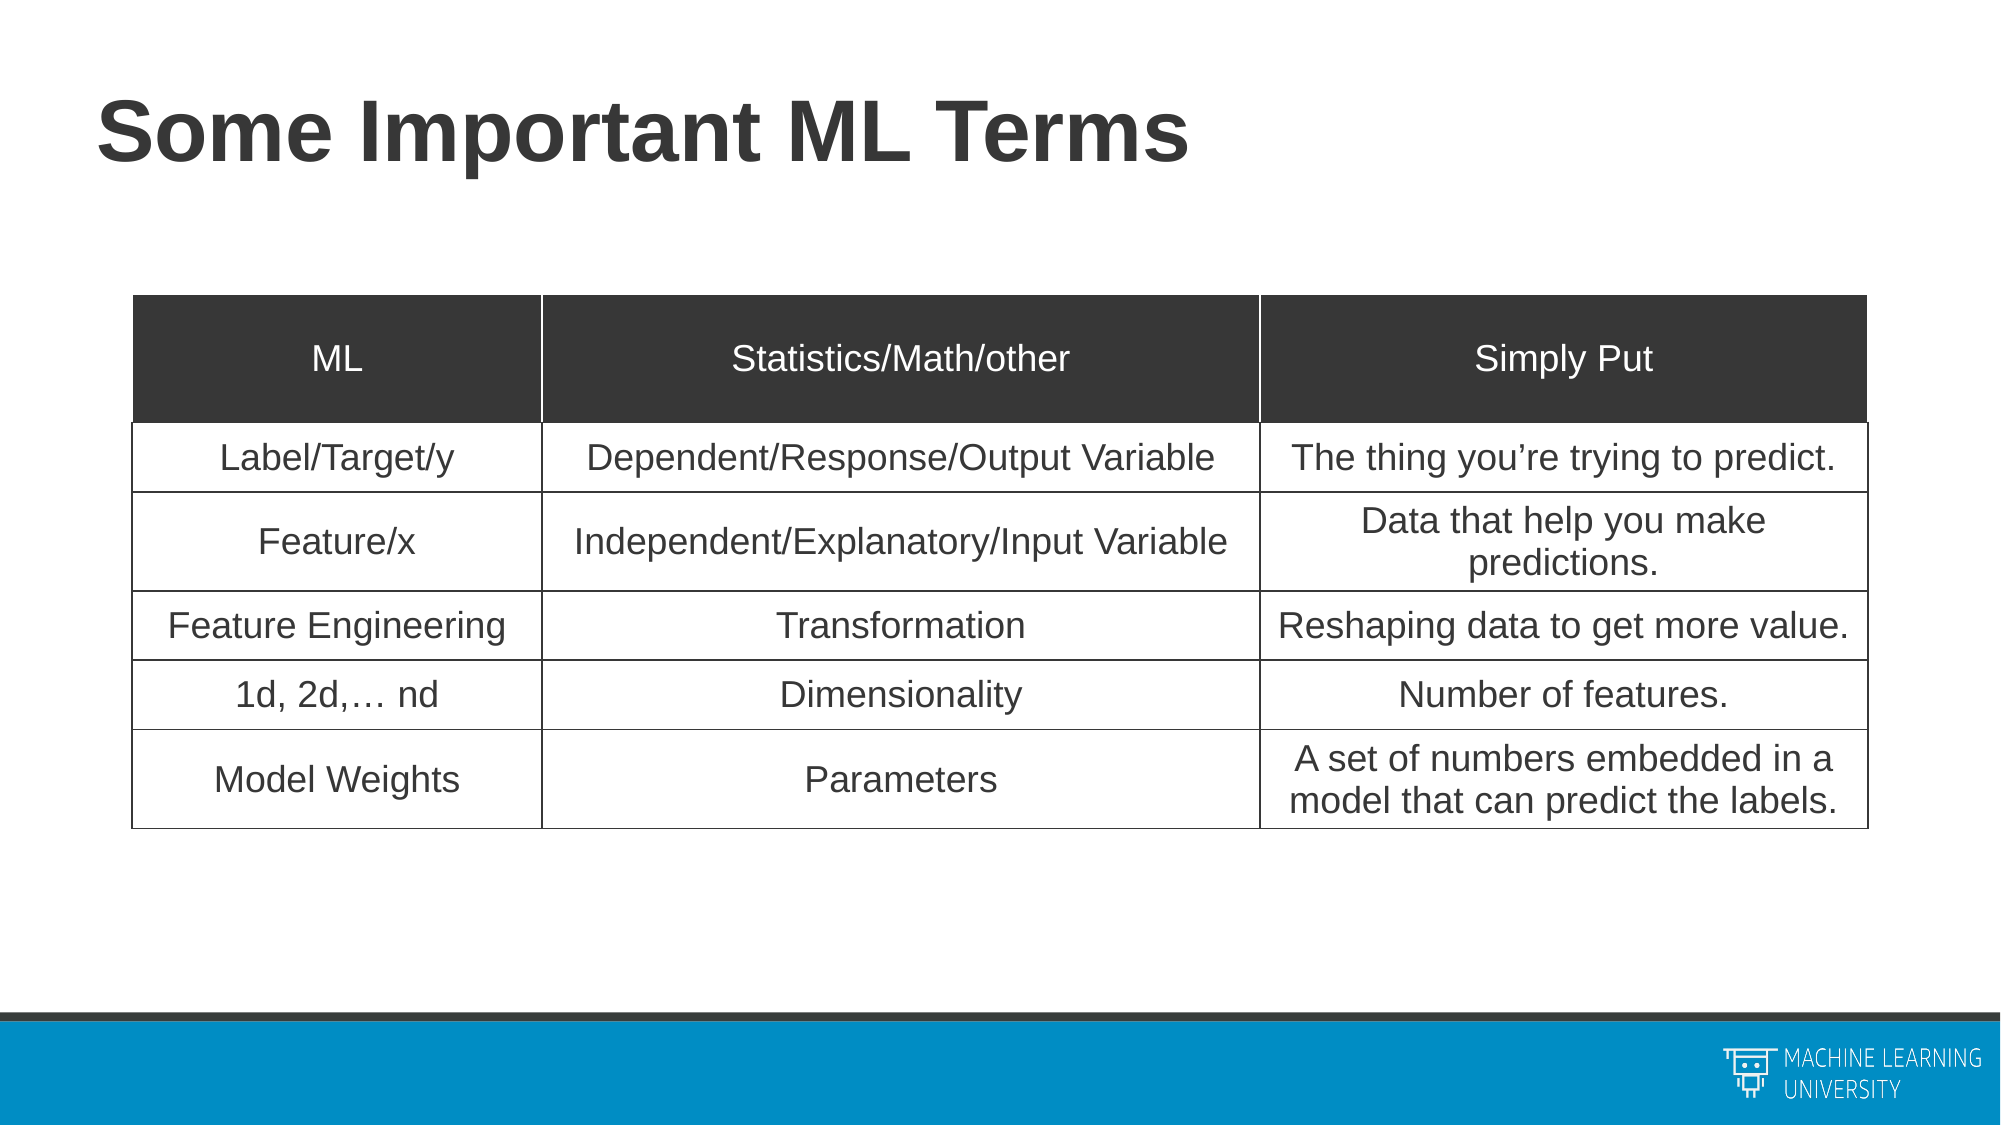

# Some Important ML Terms
| ML | Statistics/Math/other | Simply Put |
| --- | --- | --- |
| Label/Target/y | Dependent/Response/Output Variable | The thing you’re trying to predict. |
| Feature/x | Independent/Explanatory/Input Variable | Data that help you make predictions. |
| Feature Engineering | Transformation | Reshaping data to get more value. |
| 1d, 2d,… nd | Dimensionality | Number of features. |
| Model Weights | Parameters | A set of numbers embedded in a model that can predict the labels. |